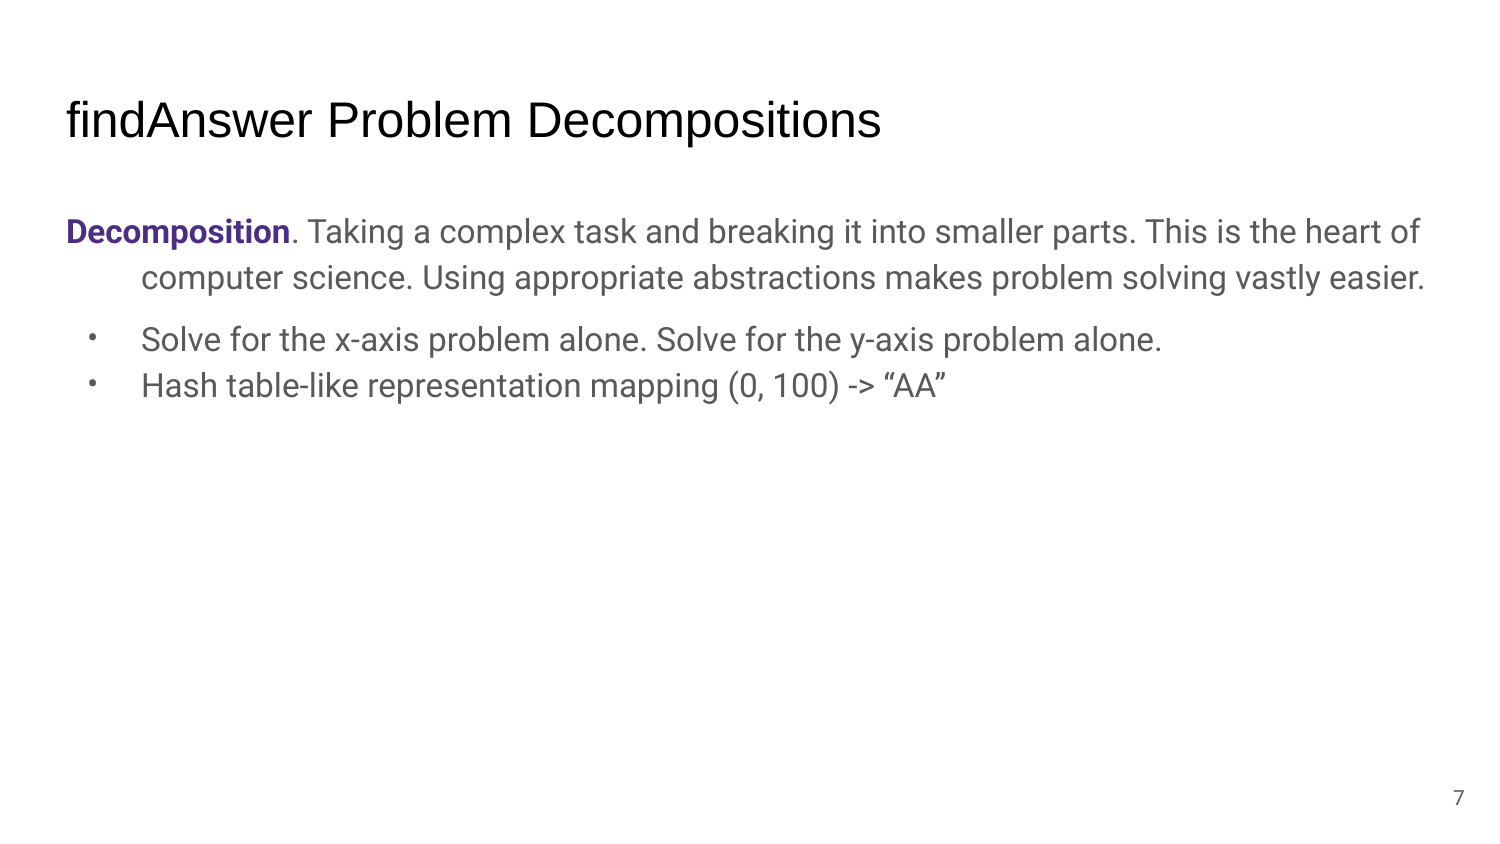

# findAnswer Problem Decompositions
Decomposition. Taking a complex task and breaking it into smaller parts. This is the heart of computer science. Using appropriate abstractions makes problem solving vastly easier.
Solve for the x-axis problem alone. Solve for the y-axis problem alone.
Hash table-like representation mapping (0, 100) -> “AA”
7